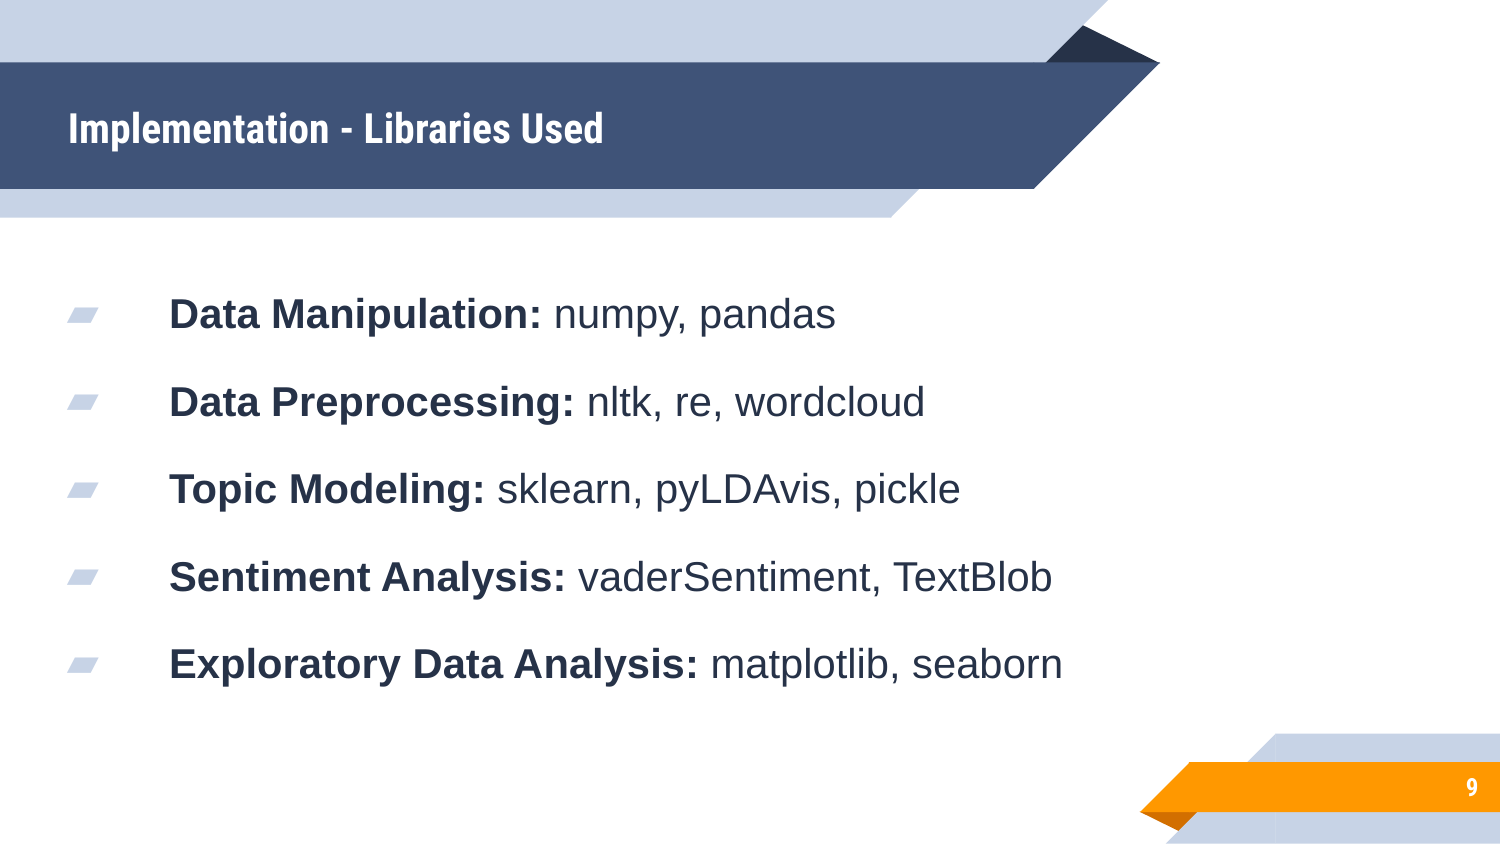

# Implementation - Libraries Used
    Data Manipulation: numpy, pandas
    Data Preprocessing: nltk, re, wordcloud
    Topic Modeling: sklearn, pyLDAvis, pickle
    Sentiment Analysis: vaderSentiment, TextBlob
    Exploratory Data Analysis: matplotlib, seaborn
9